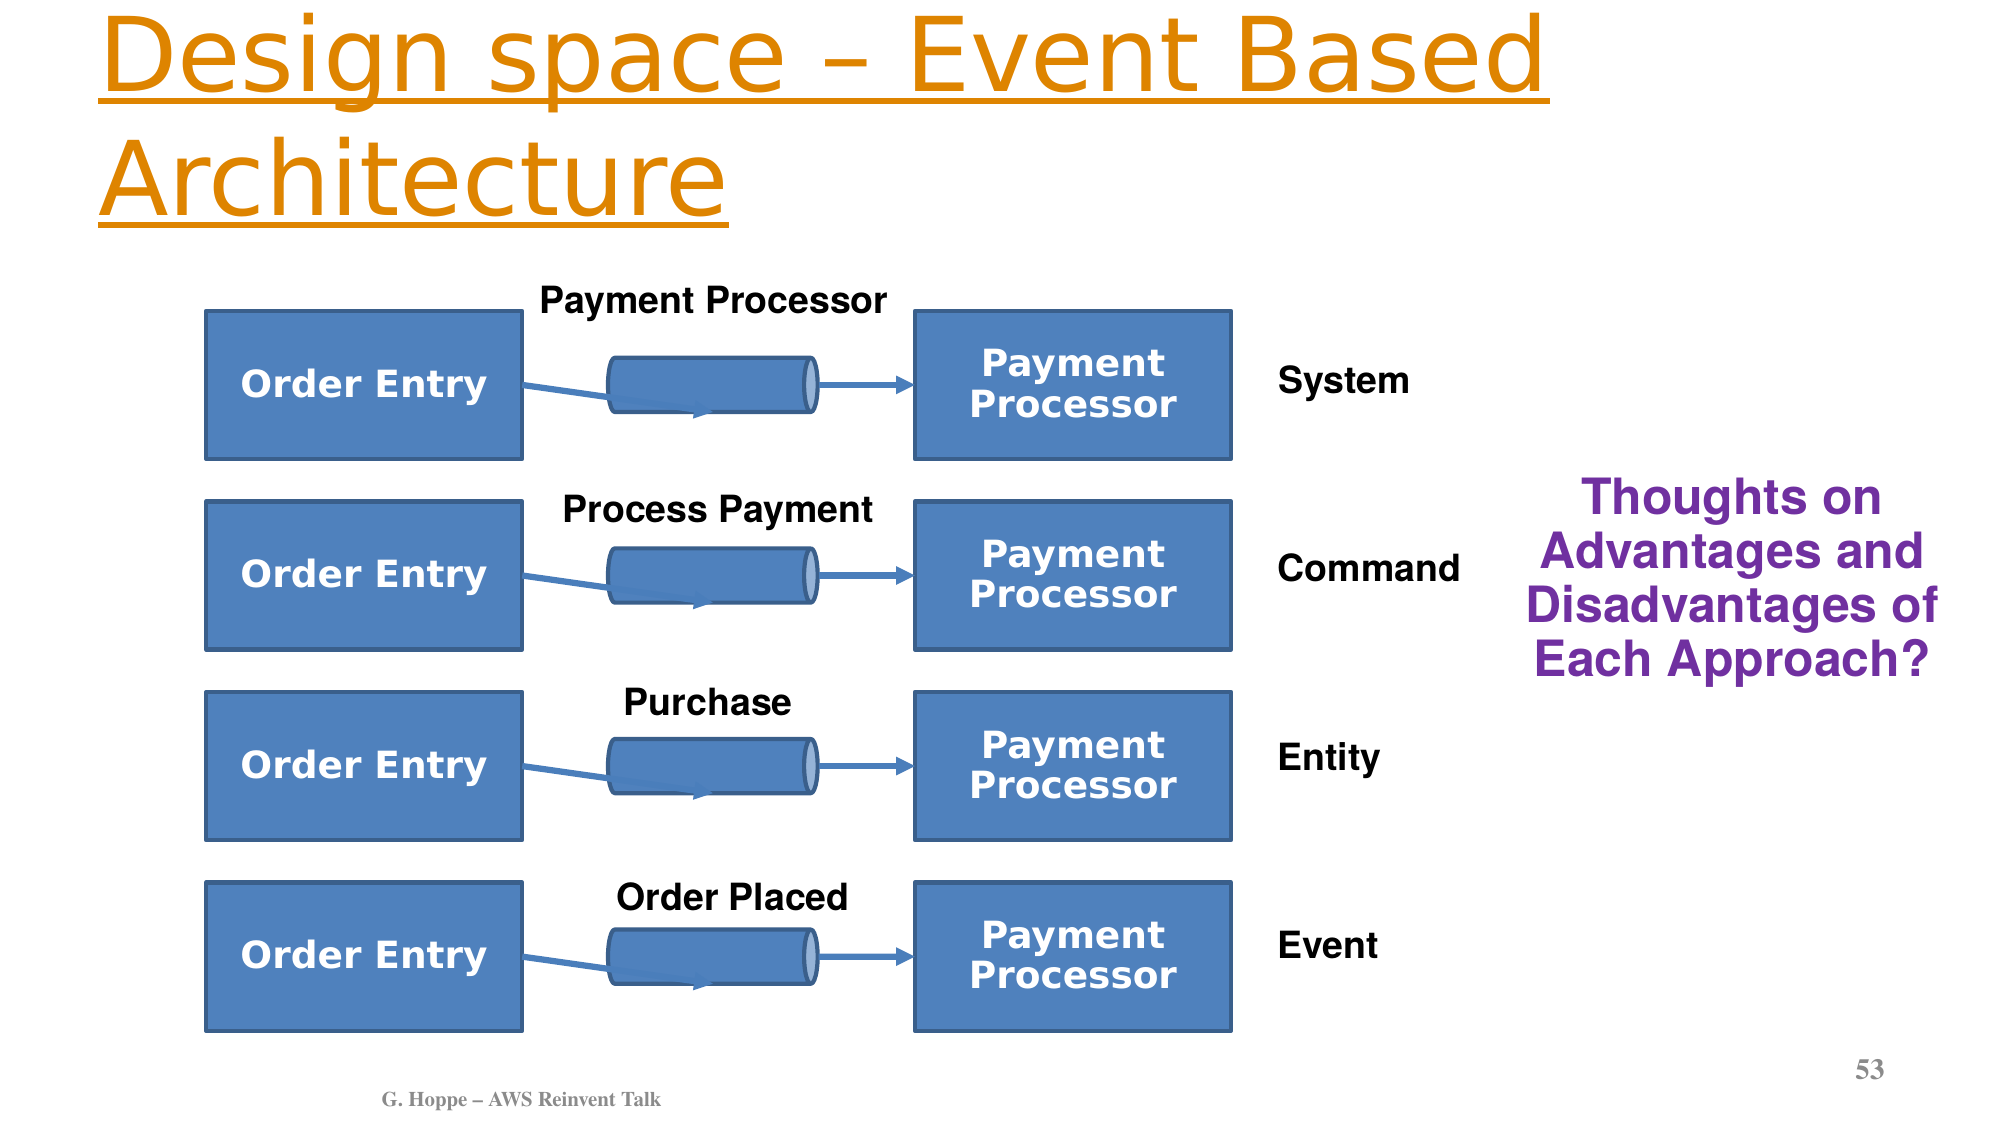

# Design space – Event Based Architecture
Payment Processor

Payment Processor
Order Entry
System
Thoughts on
Advantages and
Disadvantages of
Each Approach?

Process Payment
Payment Processor
Order Entry
Command

Purchase
Payment Processor
Order Entry
Entity

Order Placed
Payment Processor
Order Entry
Event
53
G. Hoppe – AWS Reinvent Talk